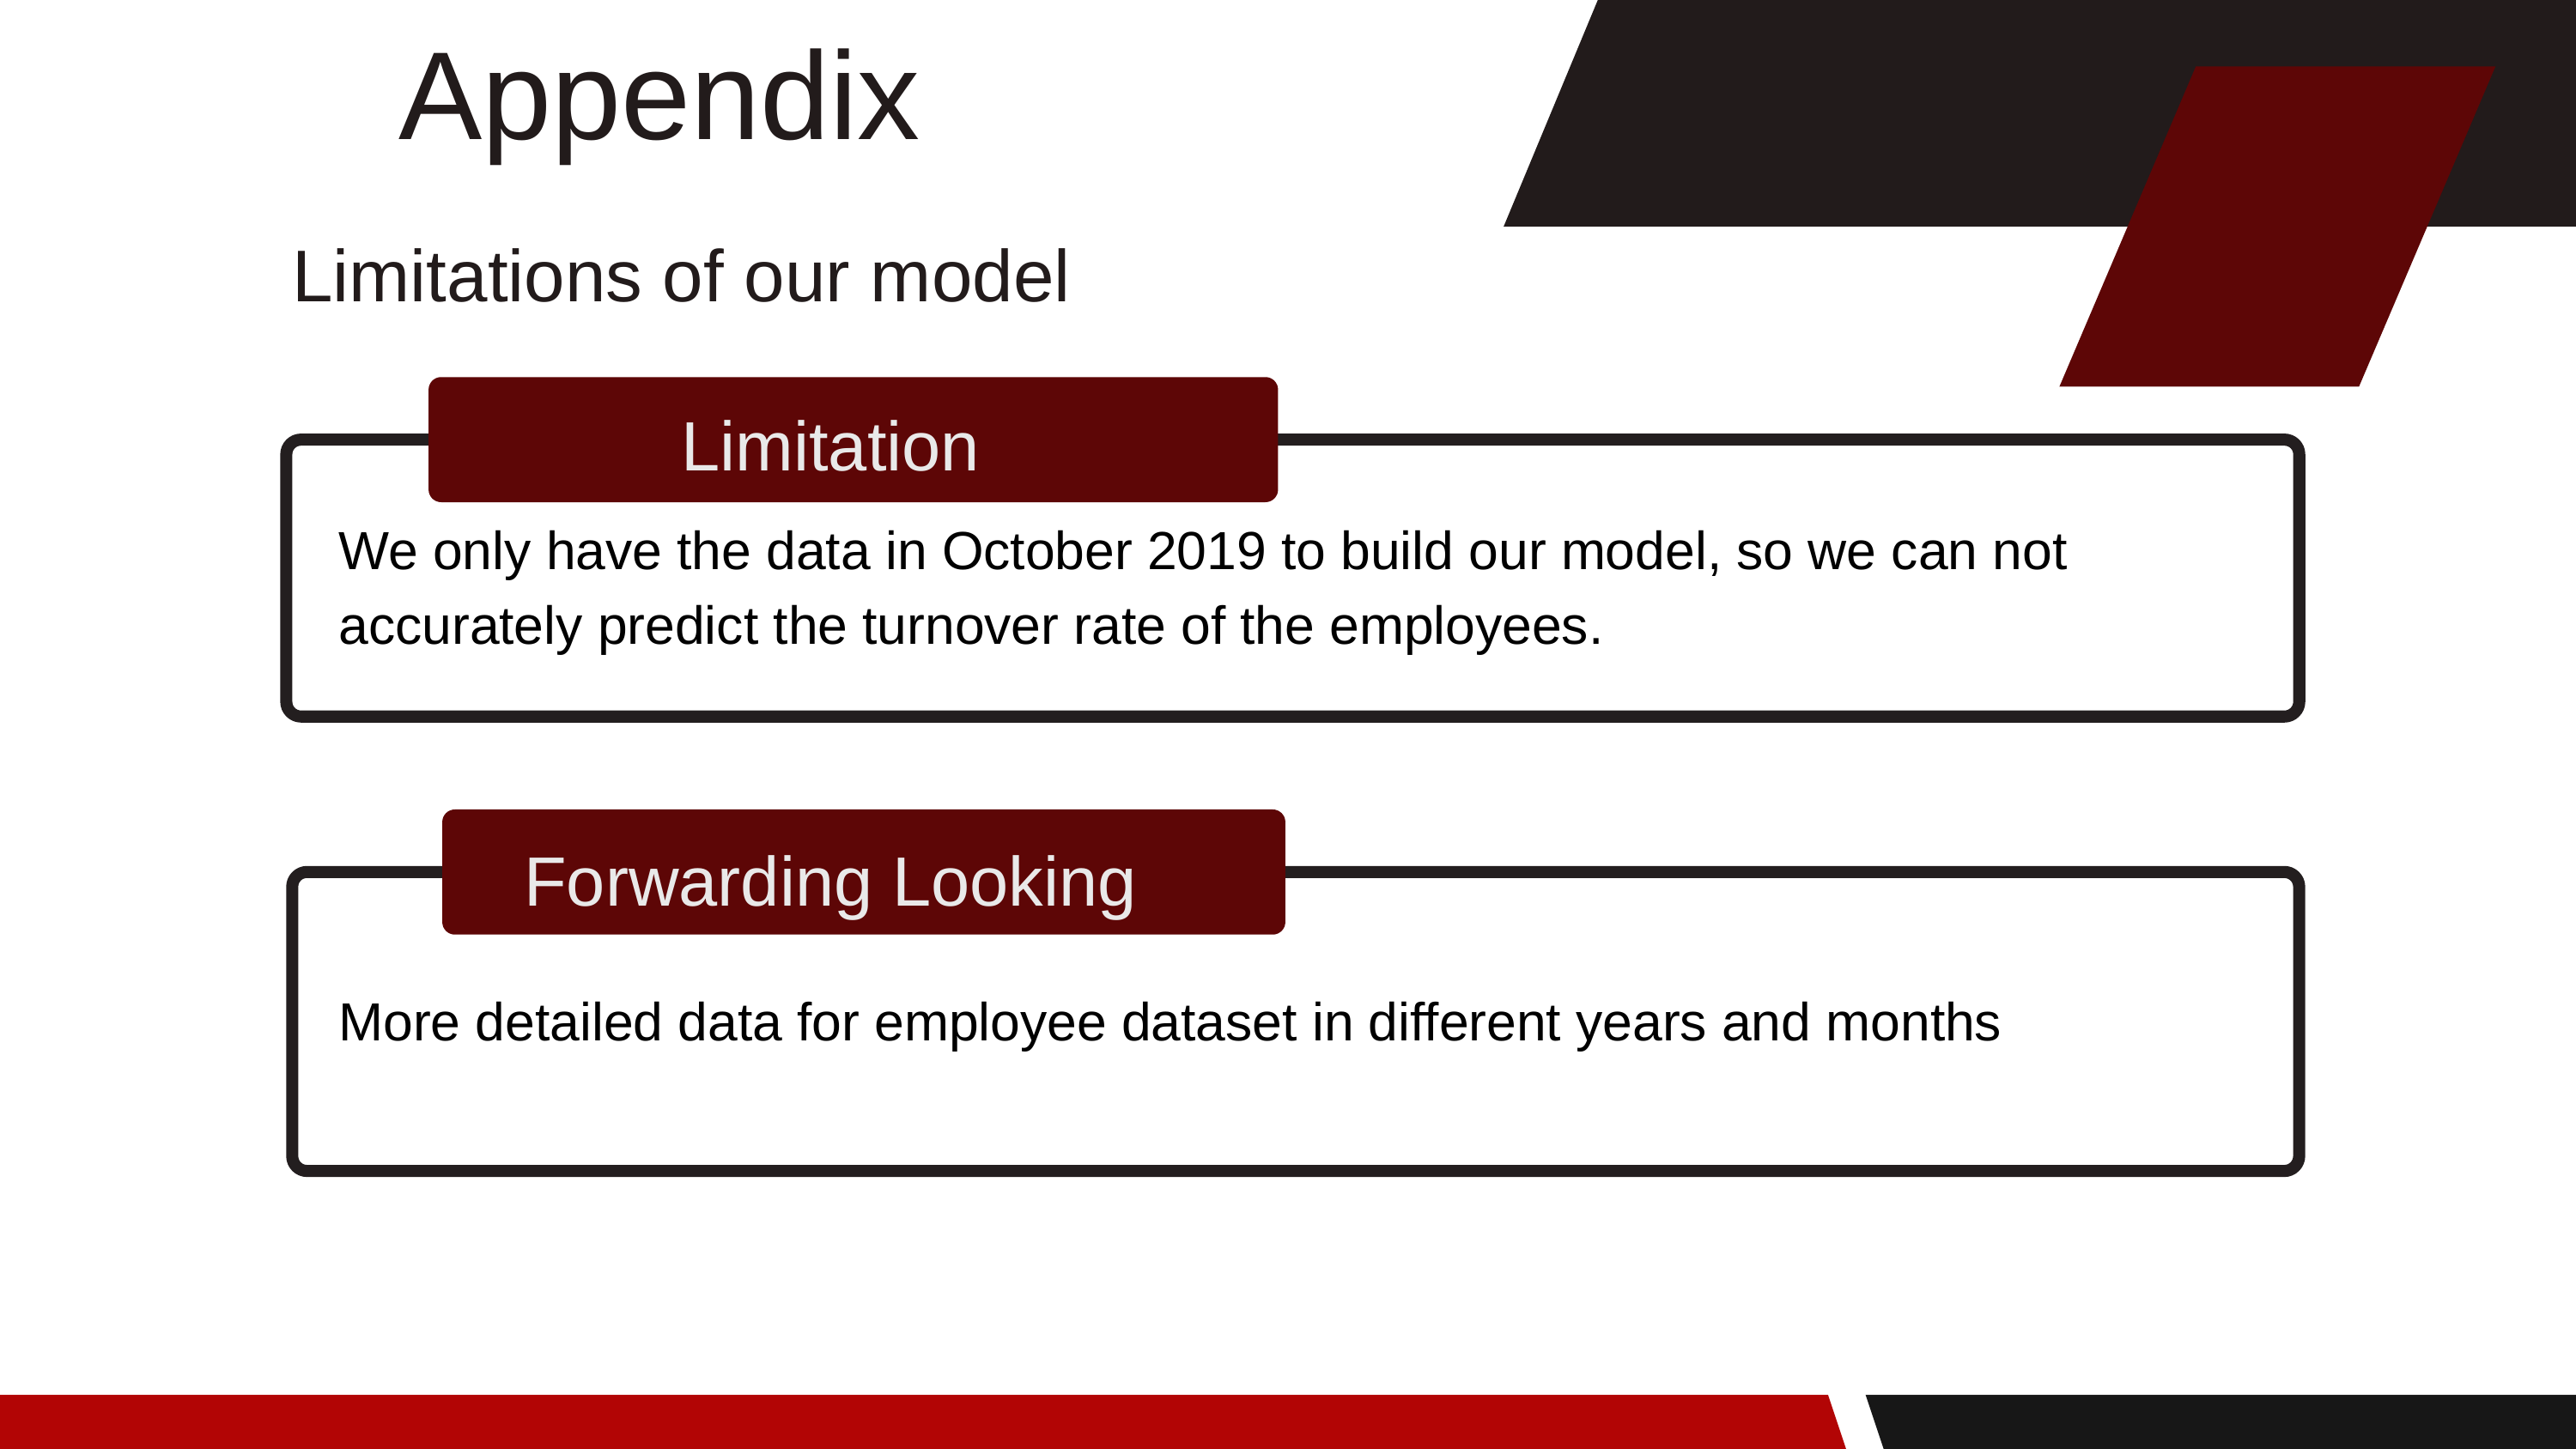

Appendix

Limitations of our model
Limitation

We only have the data in October 2019 to build our model, so we can not accurately predict the turnover rate of the employees.

Forwarding Looking

More detailed data for employee dataset in different years and months